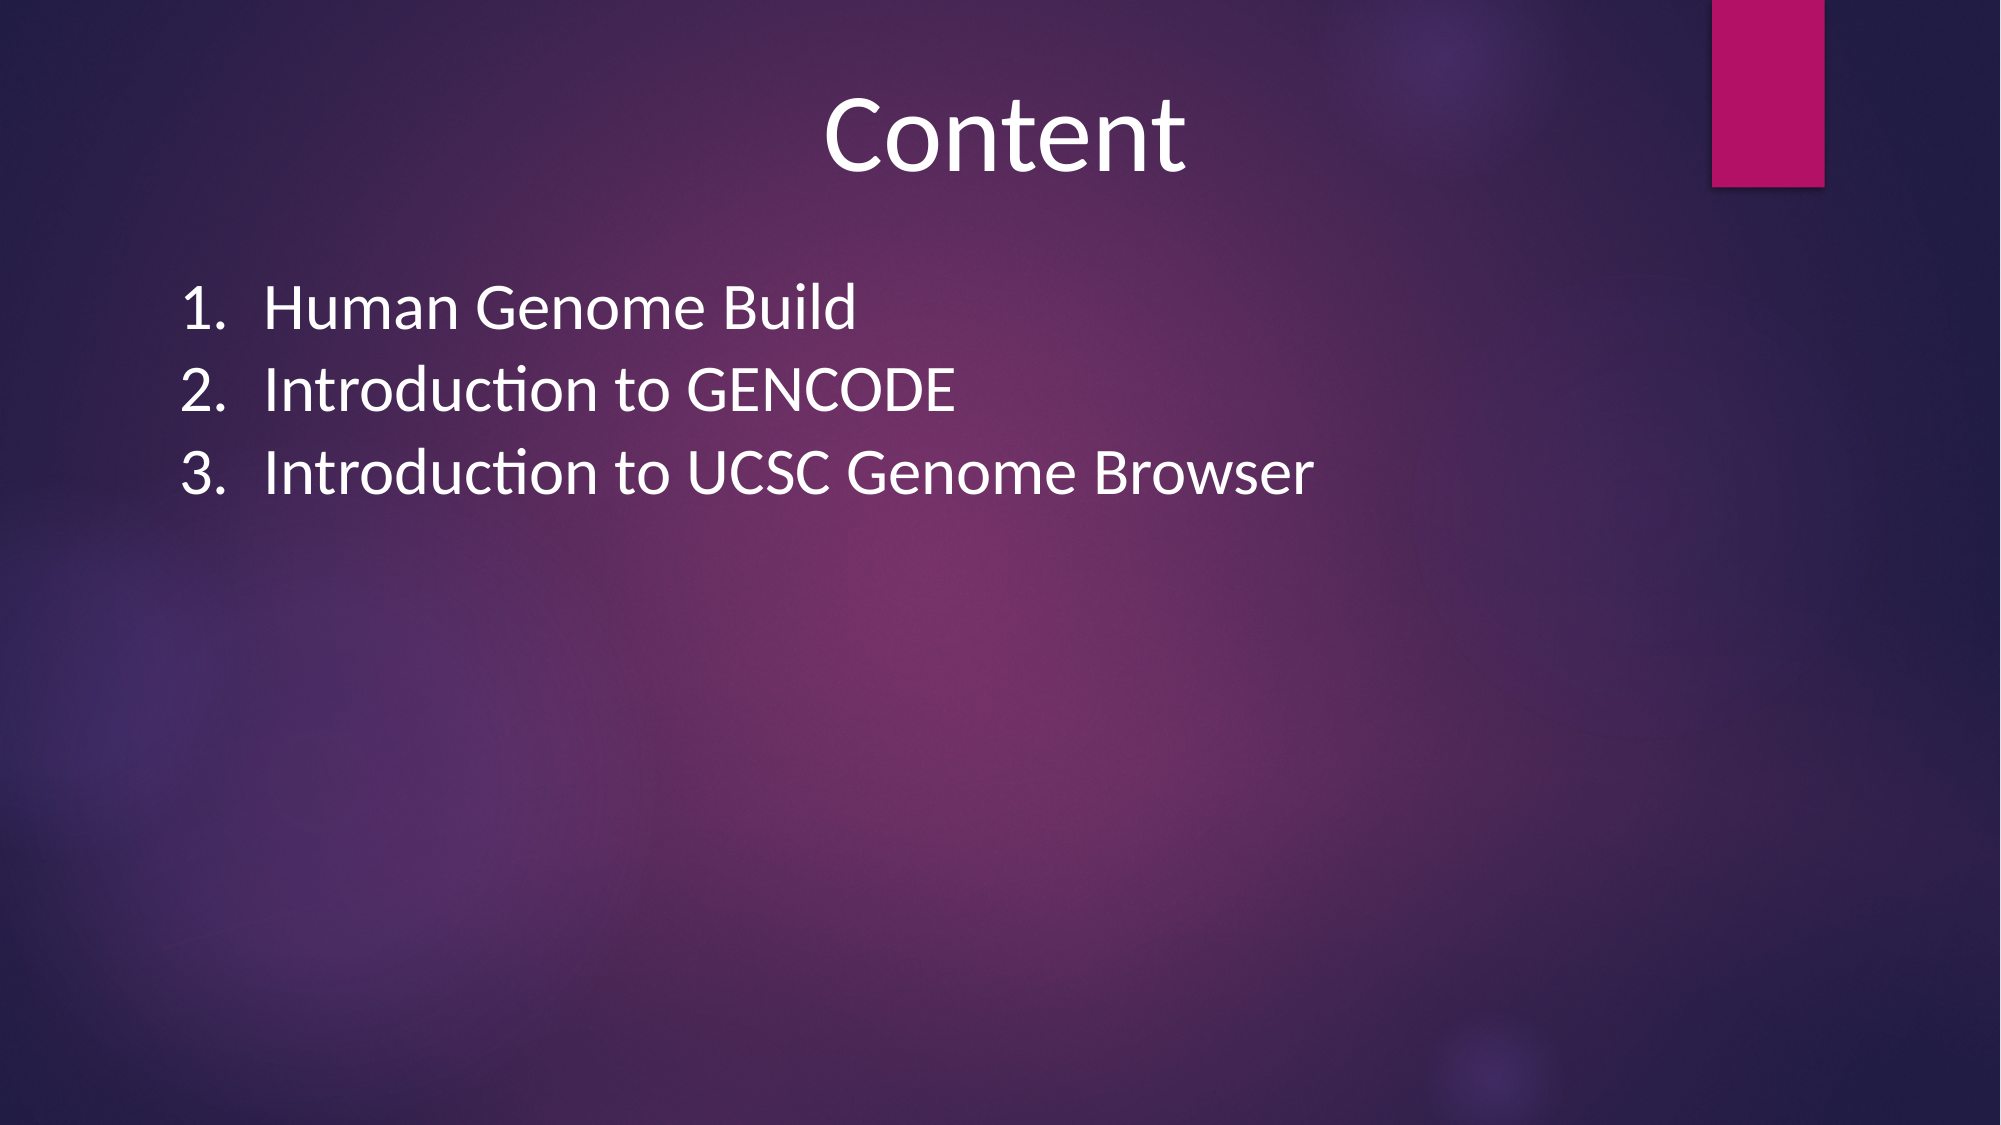

Content
Human Genome Build
Introduction to GENCODE
Introduction to UCSC Genome Browser